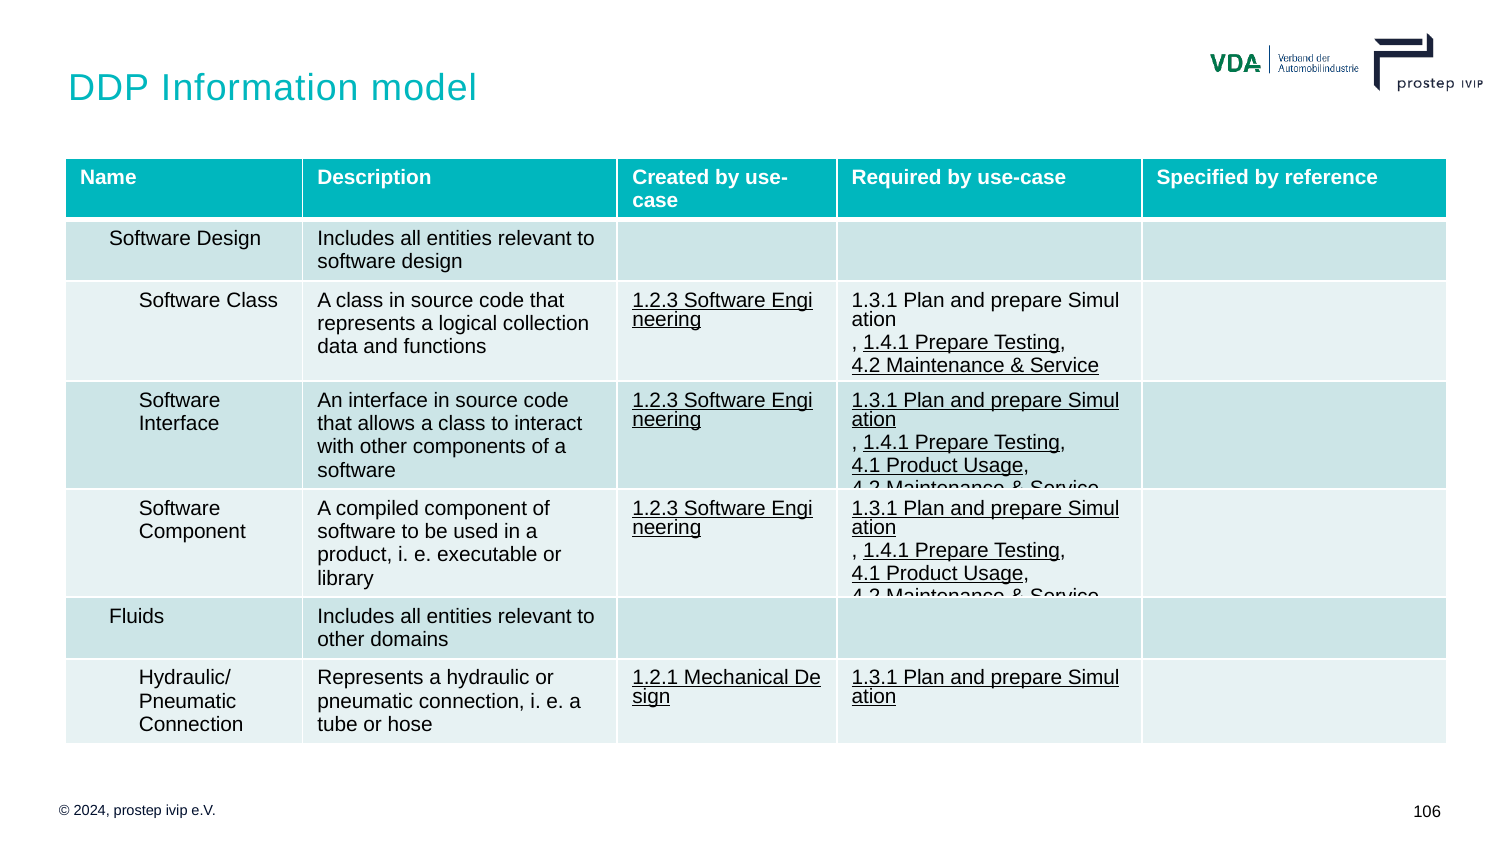

# DDP Information model
| Name | Description | Created by use-case | Required by use-case | Specified by reference |
| --- | --- | --- | --- | --- |
| Software Design | Includes all entities relevant to software design |  |  |  |
| Software Class | A class in source code that represents a logical collection data and functions | 1.2.3 Software Engineering | 1.3.1 Plan and prepare Simulation, 1.4.1 Prepare Testing, 4.2 Maintenance & Service |  |
| Software Interface | An interface in source code that allows a class to interact with other components of a software | 1.2.3 Software Engineering | 1.3.1 Plan and prepare Simulation, 1.4.1 Prepare Testing, 4.1 Product Usage, 4.2 Maintenance & Service |  |
| Software Component | A compiled component of software to be used in a product, i. e. executable or library | 1.2.3 Software Engineering | 1.3.1 Plan and prepare Simulation, 1.4.1 Prepare Testing, 4.1 Product Usage, 4.2 Maintenance & Service |  |
| Fluids | Includes all entities relevant to other domains |  |  |  |
| Hydraulic/Pneumatic Connection | Represents a hydraulic or pneumatic connection, i. e. a tube or hose | 1.2.1 Mechanical Design | 1.3.1 Plan and prepare Simulation |  |